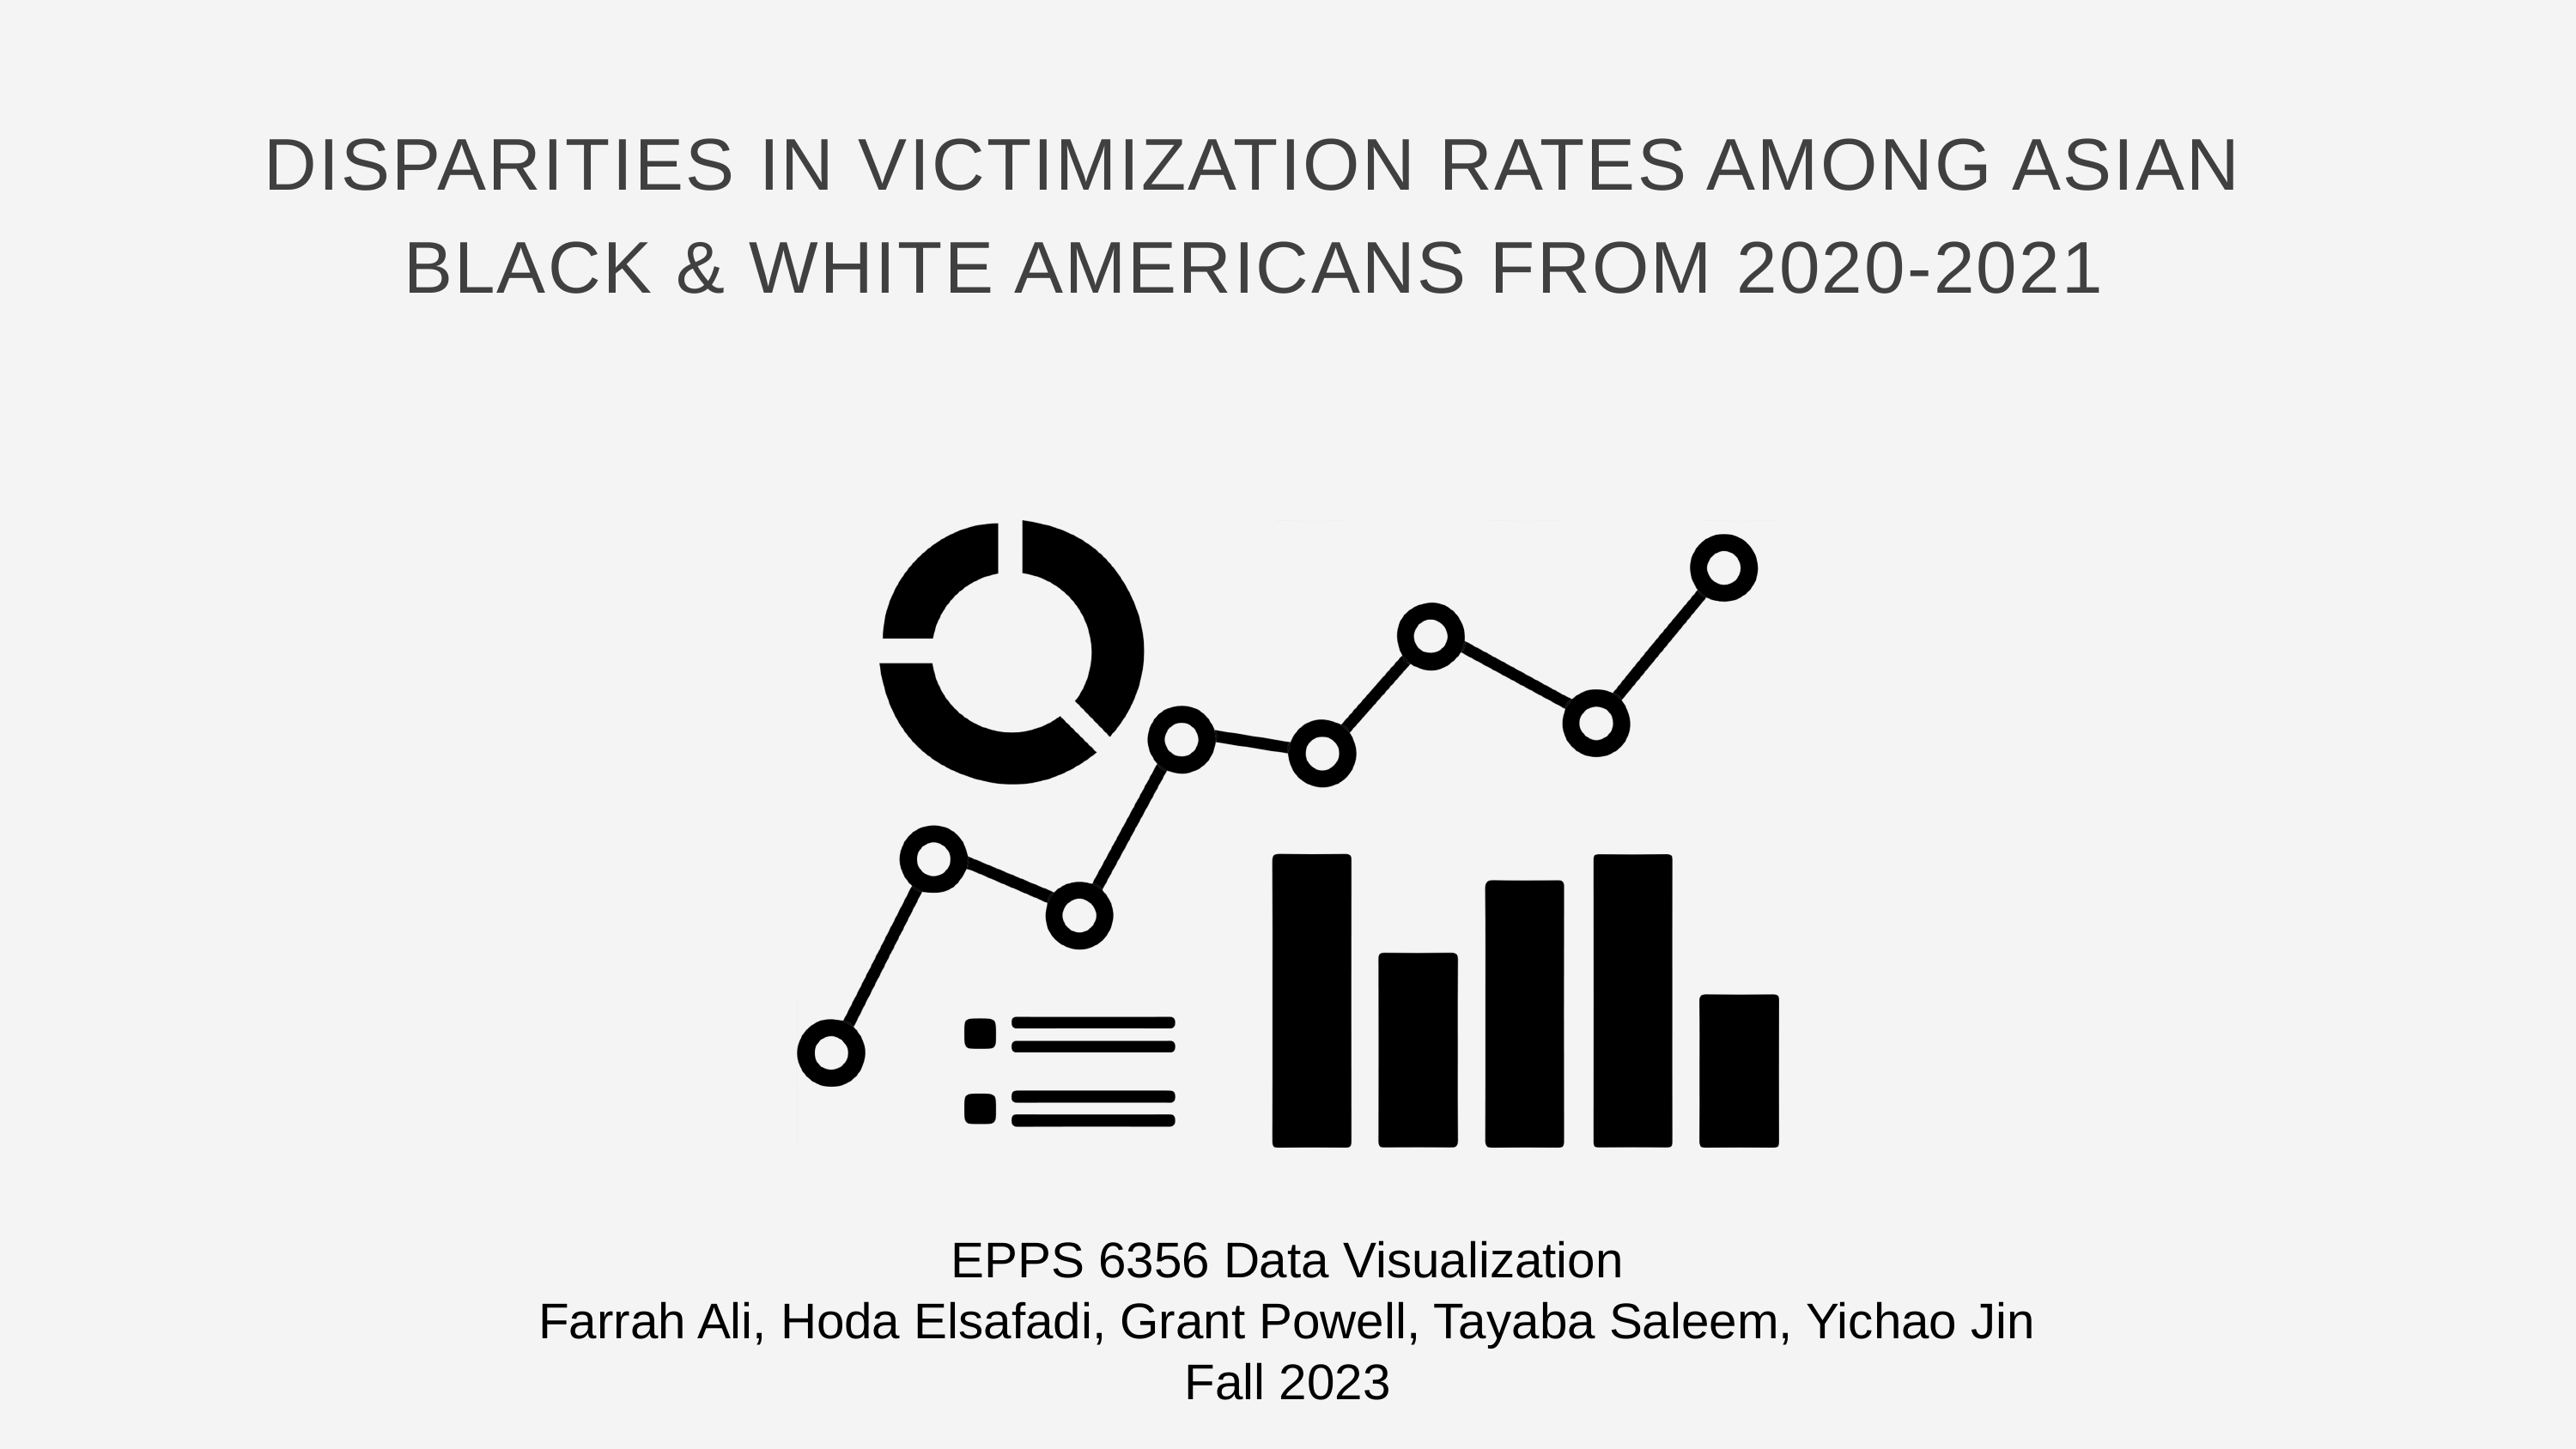

DISPARITIES IN VICTIMIZATION RATES AMONG ASIAN BLACK & WHITE AMERICANS FROM 2020-2021

EPPS 6356 Data Visualization
Farrah Ali, Hoda Elsafadi, Grant Powell, Tayaba Saleem, Yichao Jin
Fall 2023